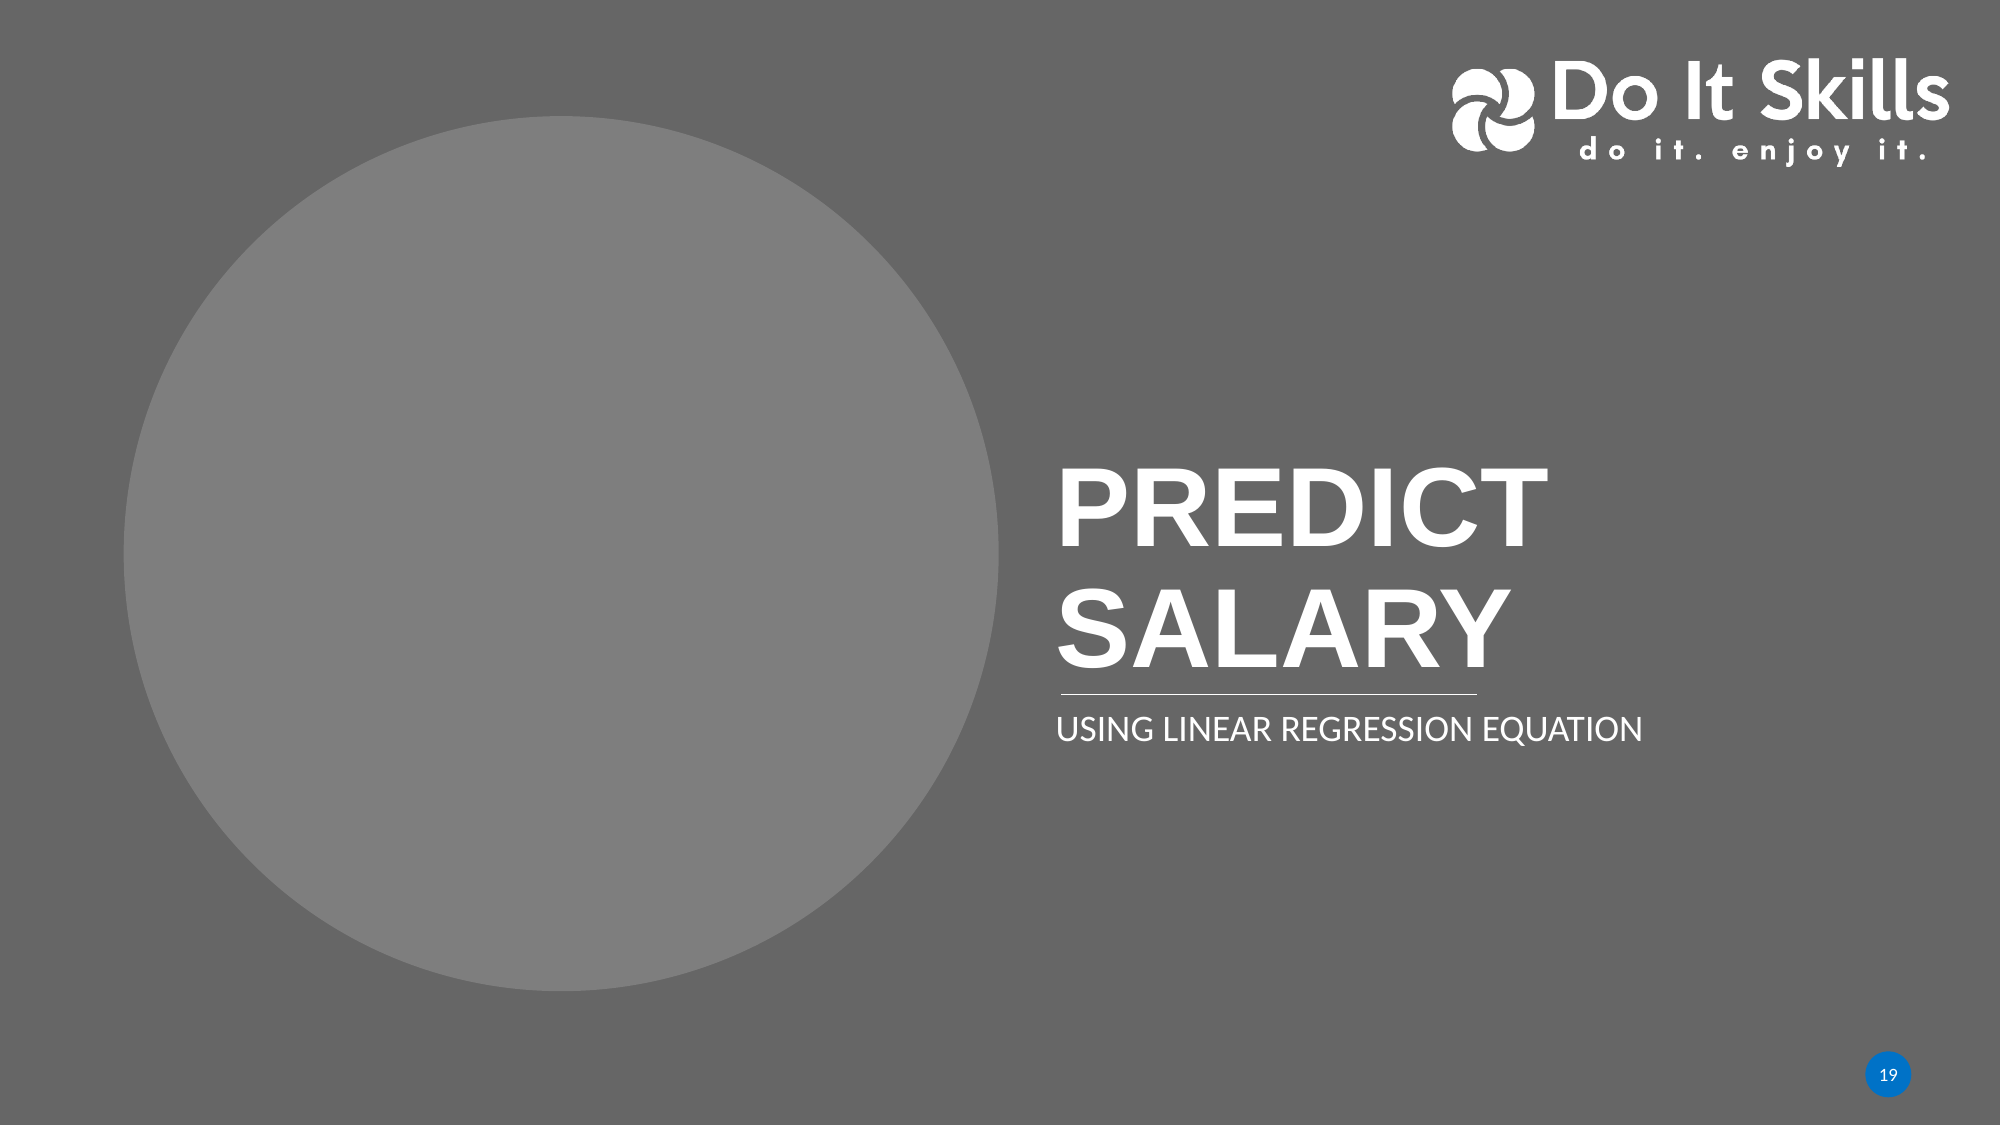

# Predict Salary
Using linear regression equation
19